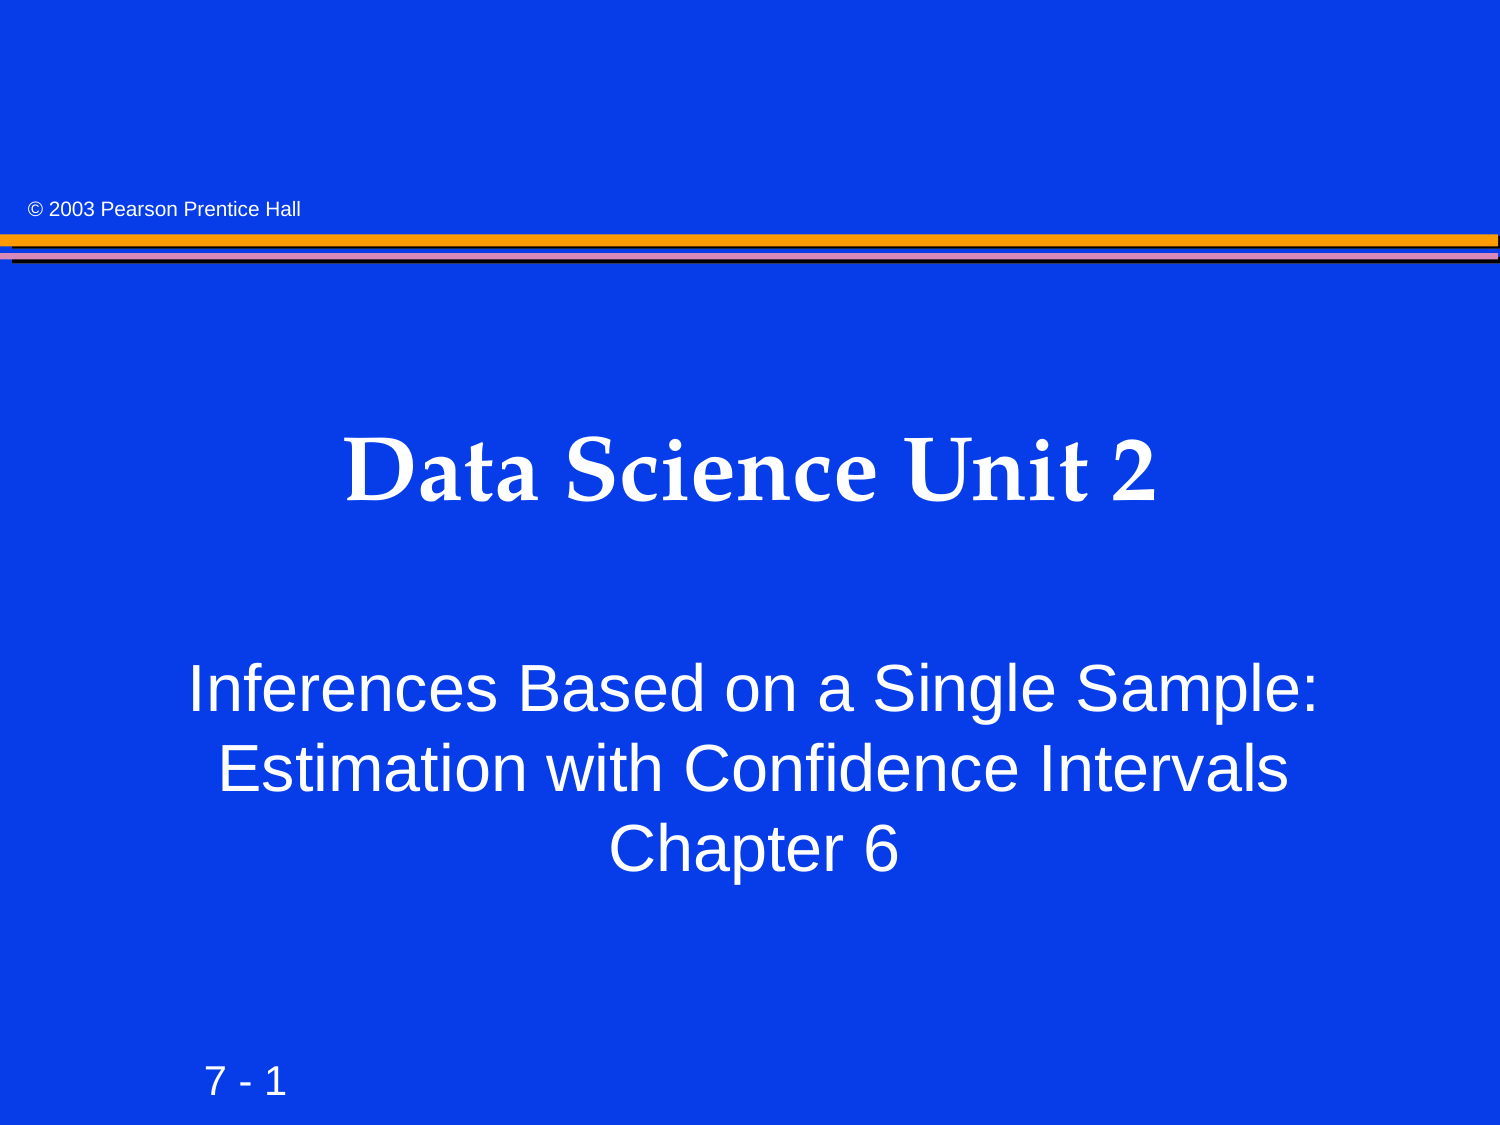

# Data Science Unit 2
Inferences Based on a Single Sample: Estimation with Confidence Intervals
Chapter 6